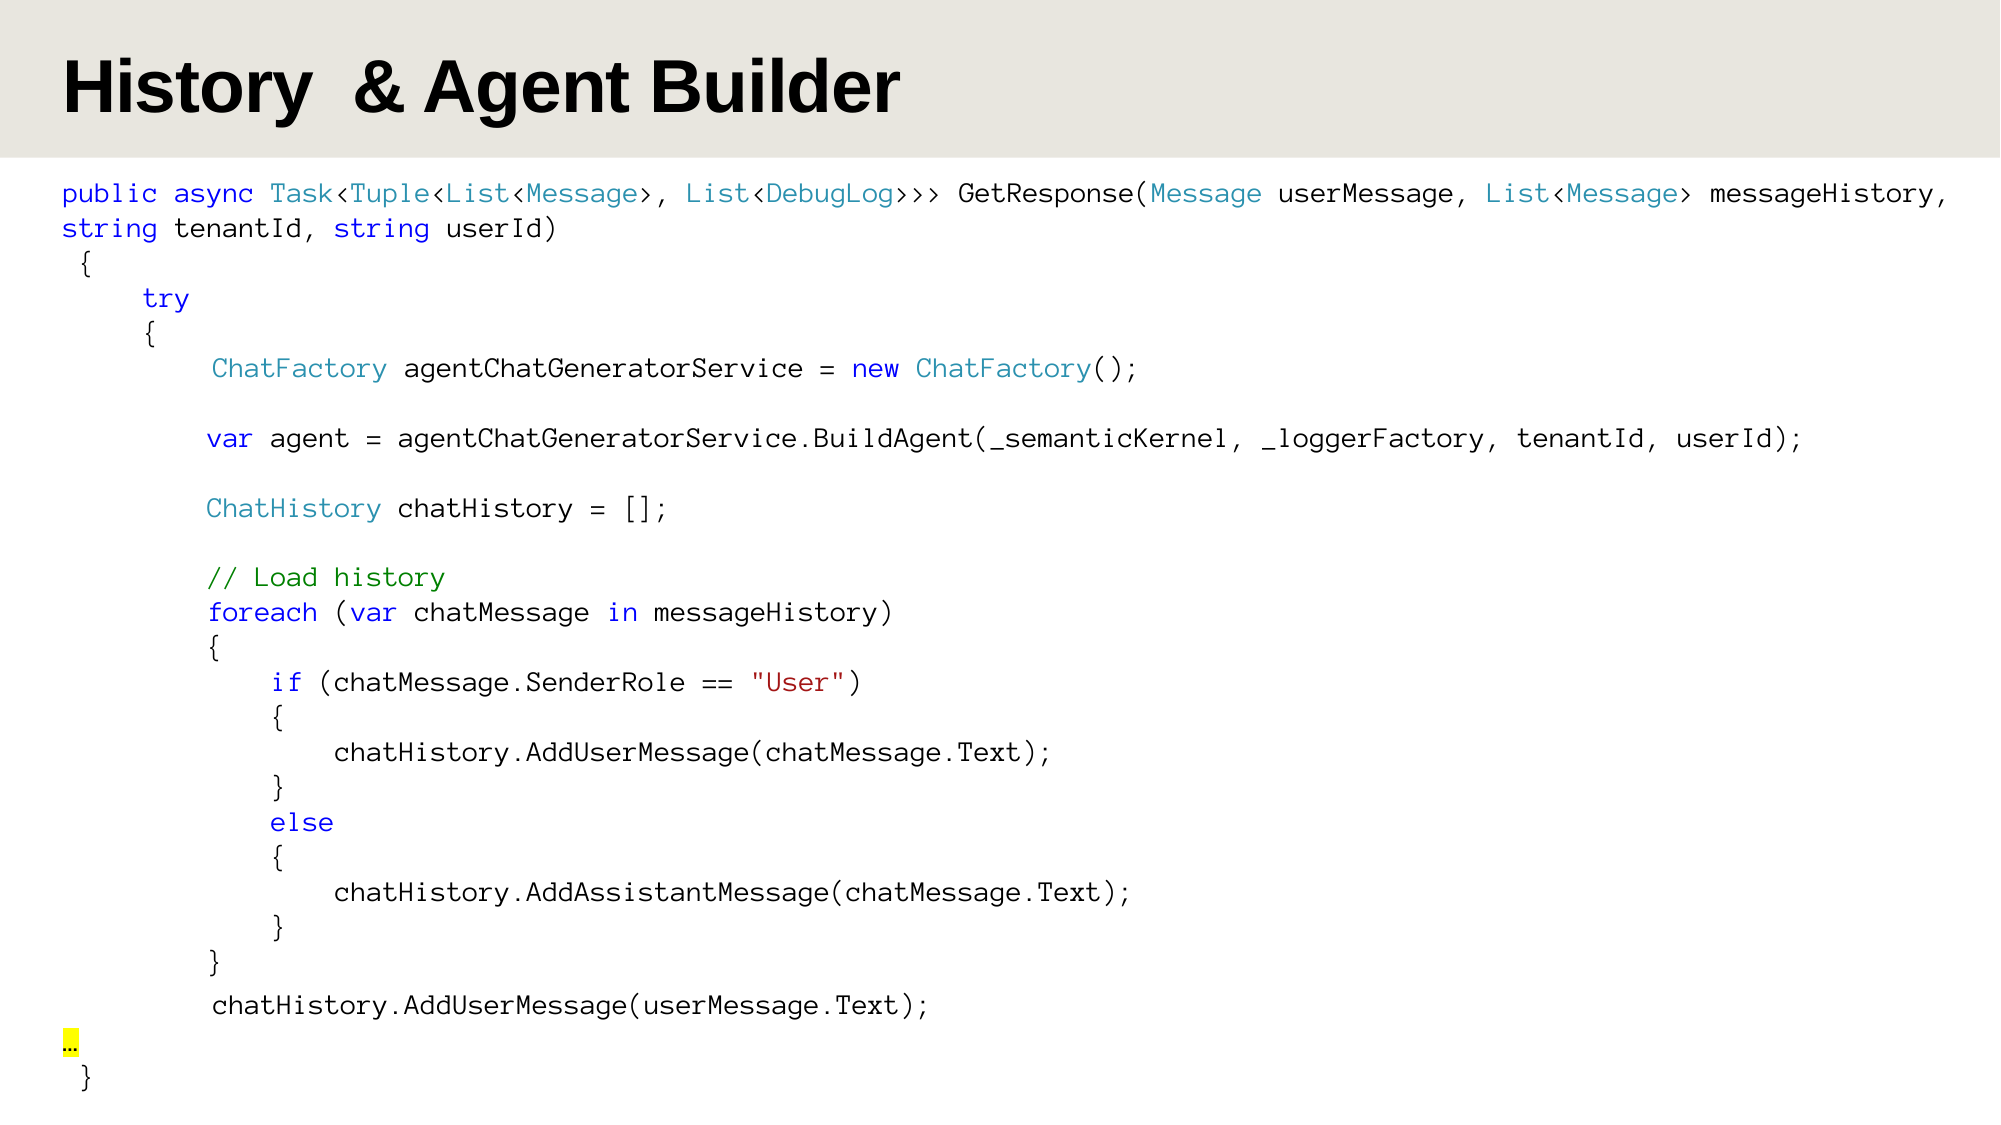

# History  & Agent Builder

public async Task<Tuple<List<Message>, List<DebugLog>>> GetResponse(Message userMessage, List<Message> messageHistory, string tenantId, string userId)
 {
     try
     {
	ChatFactory agentChatGeneratorService = new ChatFactory();

         var agent = agentChatGeneratorService.BuildAgent(_semanticKernel, _loggerFactory, tenantId, userId);

         ChatHistory chatHistory = [];

         // Load history
         foreach (var chatMessage in messageHistory)
         {
             if (chatMessage.SenderRole == "User")
             {
                 chatHistory.AddUserMessage(chatMessage.Text);
             }
             else
             {
                 chatHistory.AddAssistantMessage(chatMessage.Text);
             }
         }
 	chatHistory.AddUserMessage(userMessage.Text);
…
 }